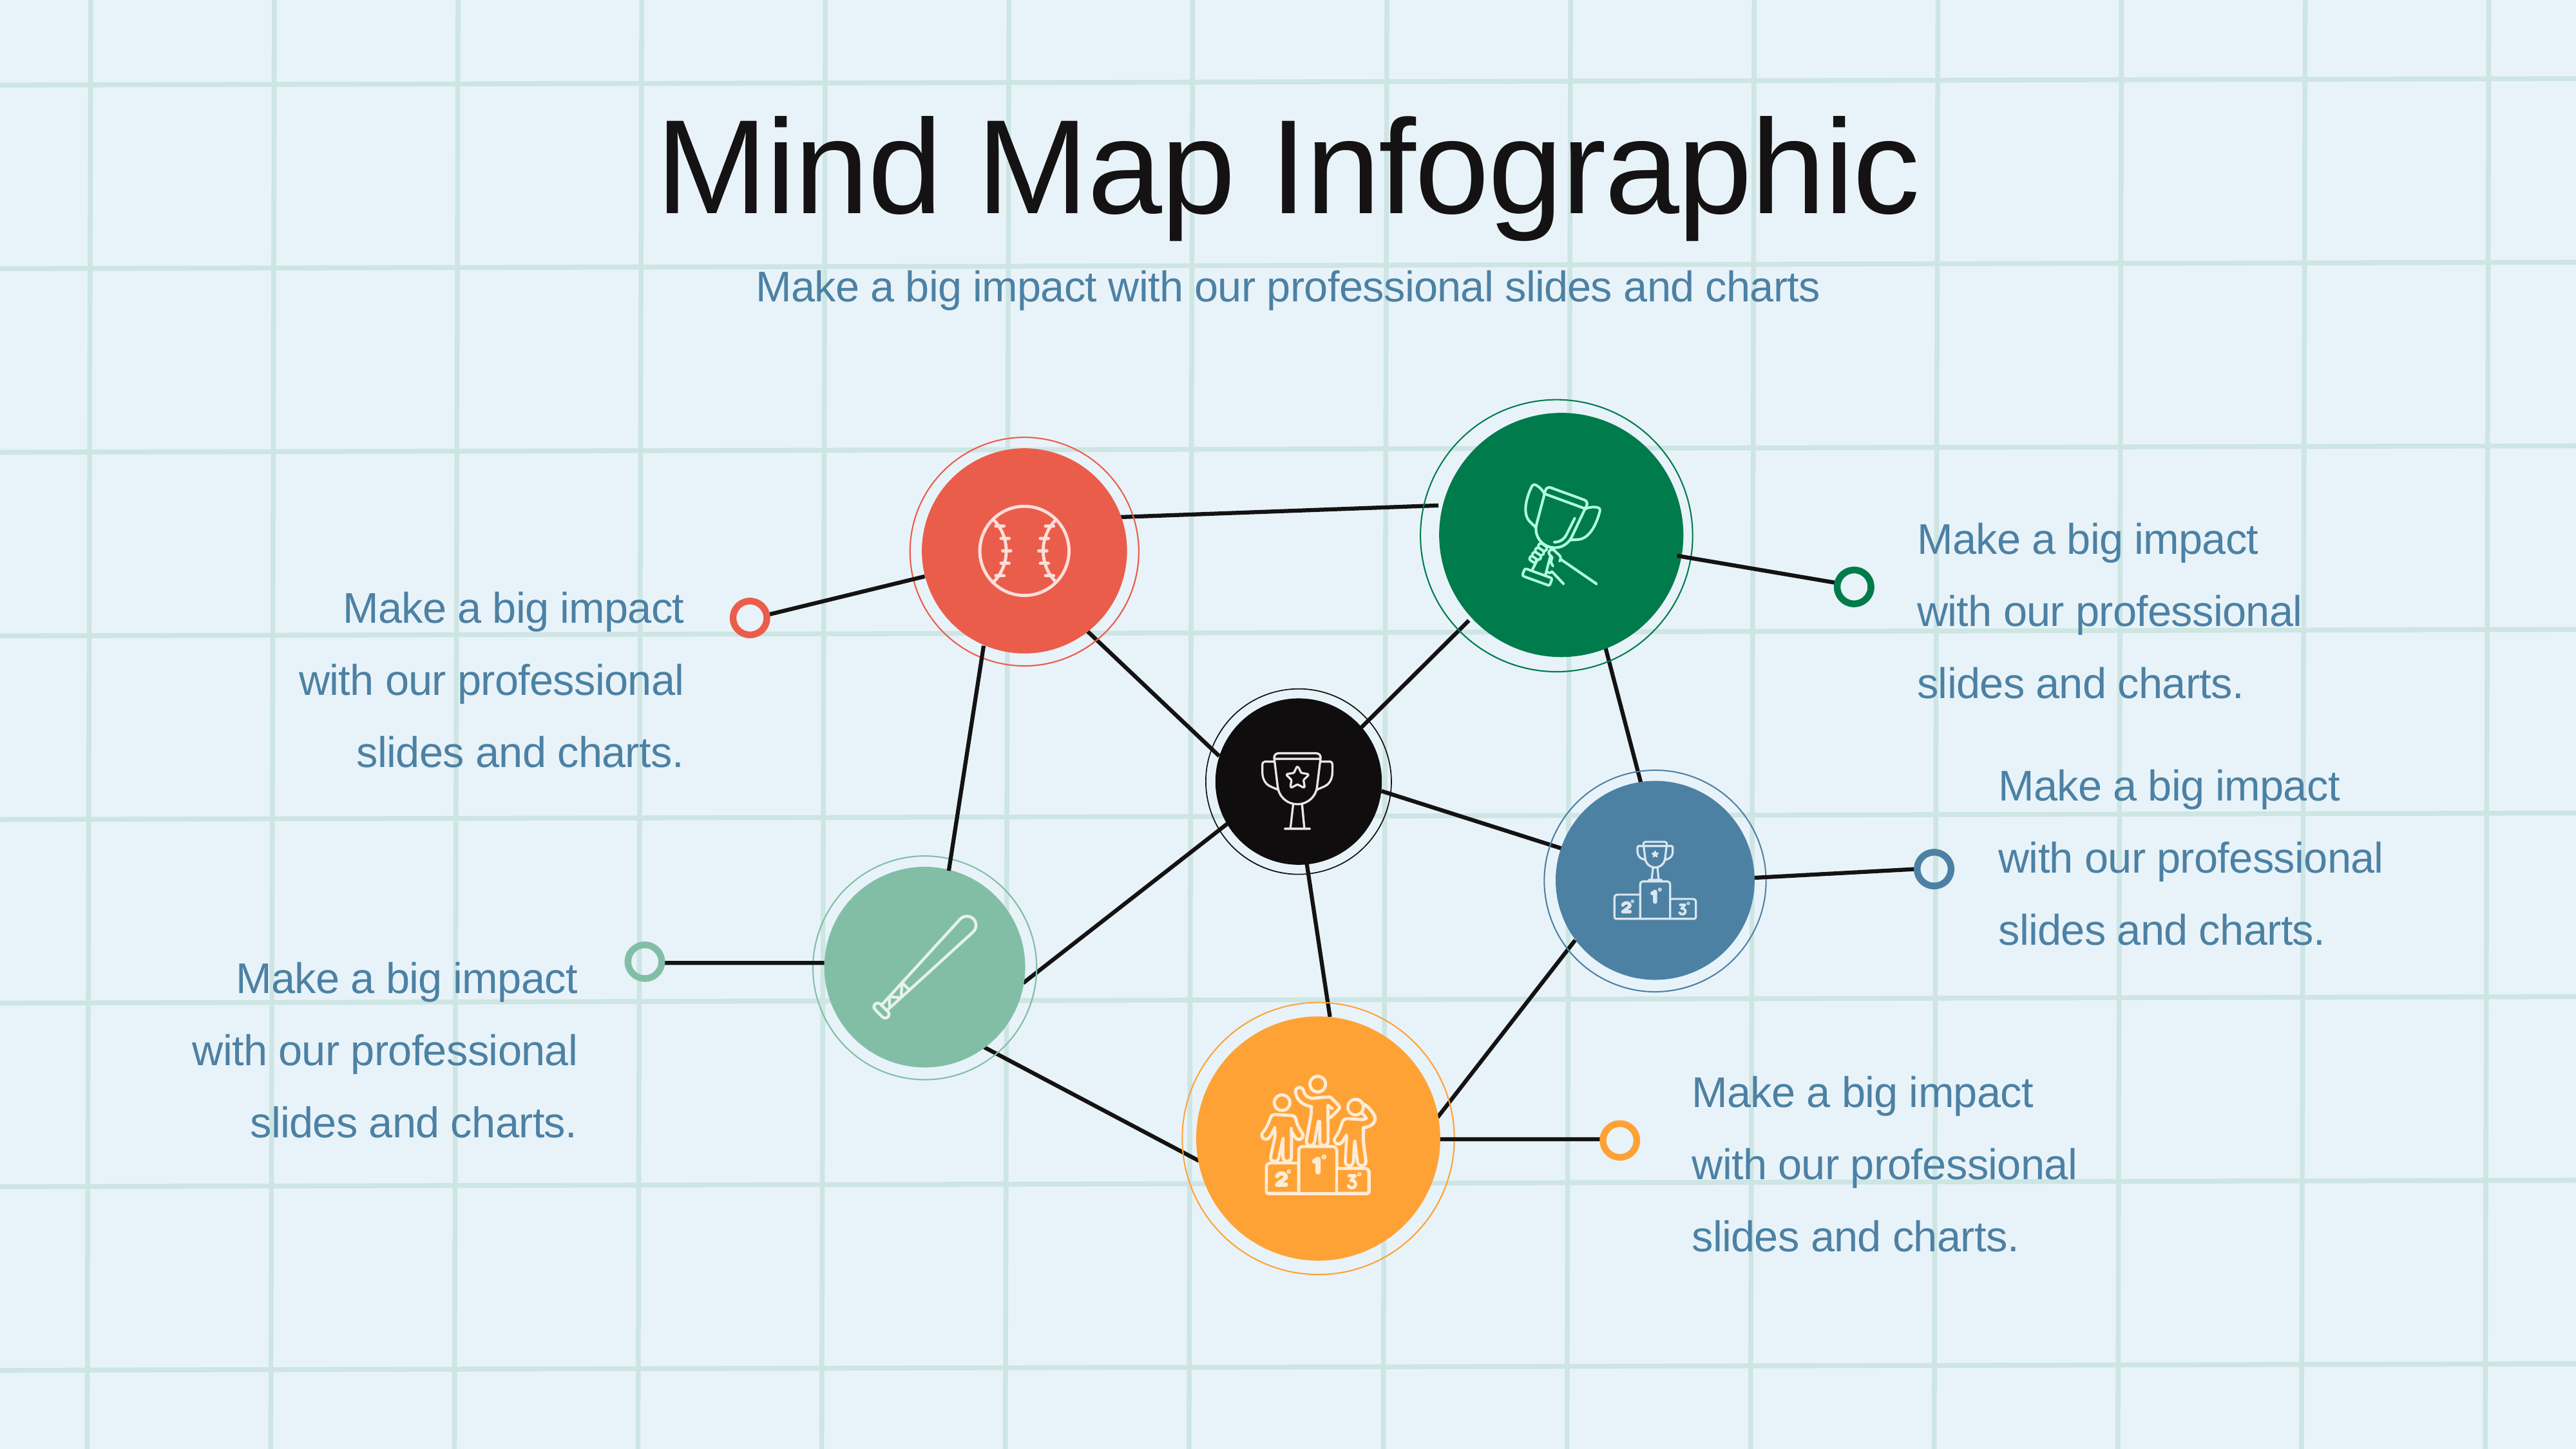

Mind Map Infographic
Make a big impact with our professional slides and charts

Make a big impact with our professional slides and charts.

Make a big impact with our professional slides and charts.

Make a big impact with our professional slides and charts.

Make a big impact with our professional slides and charts.

Make a big impact with our professional slides and charts.